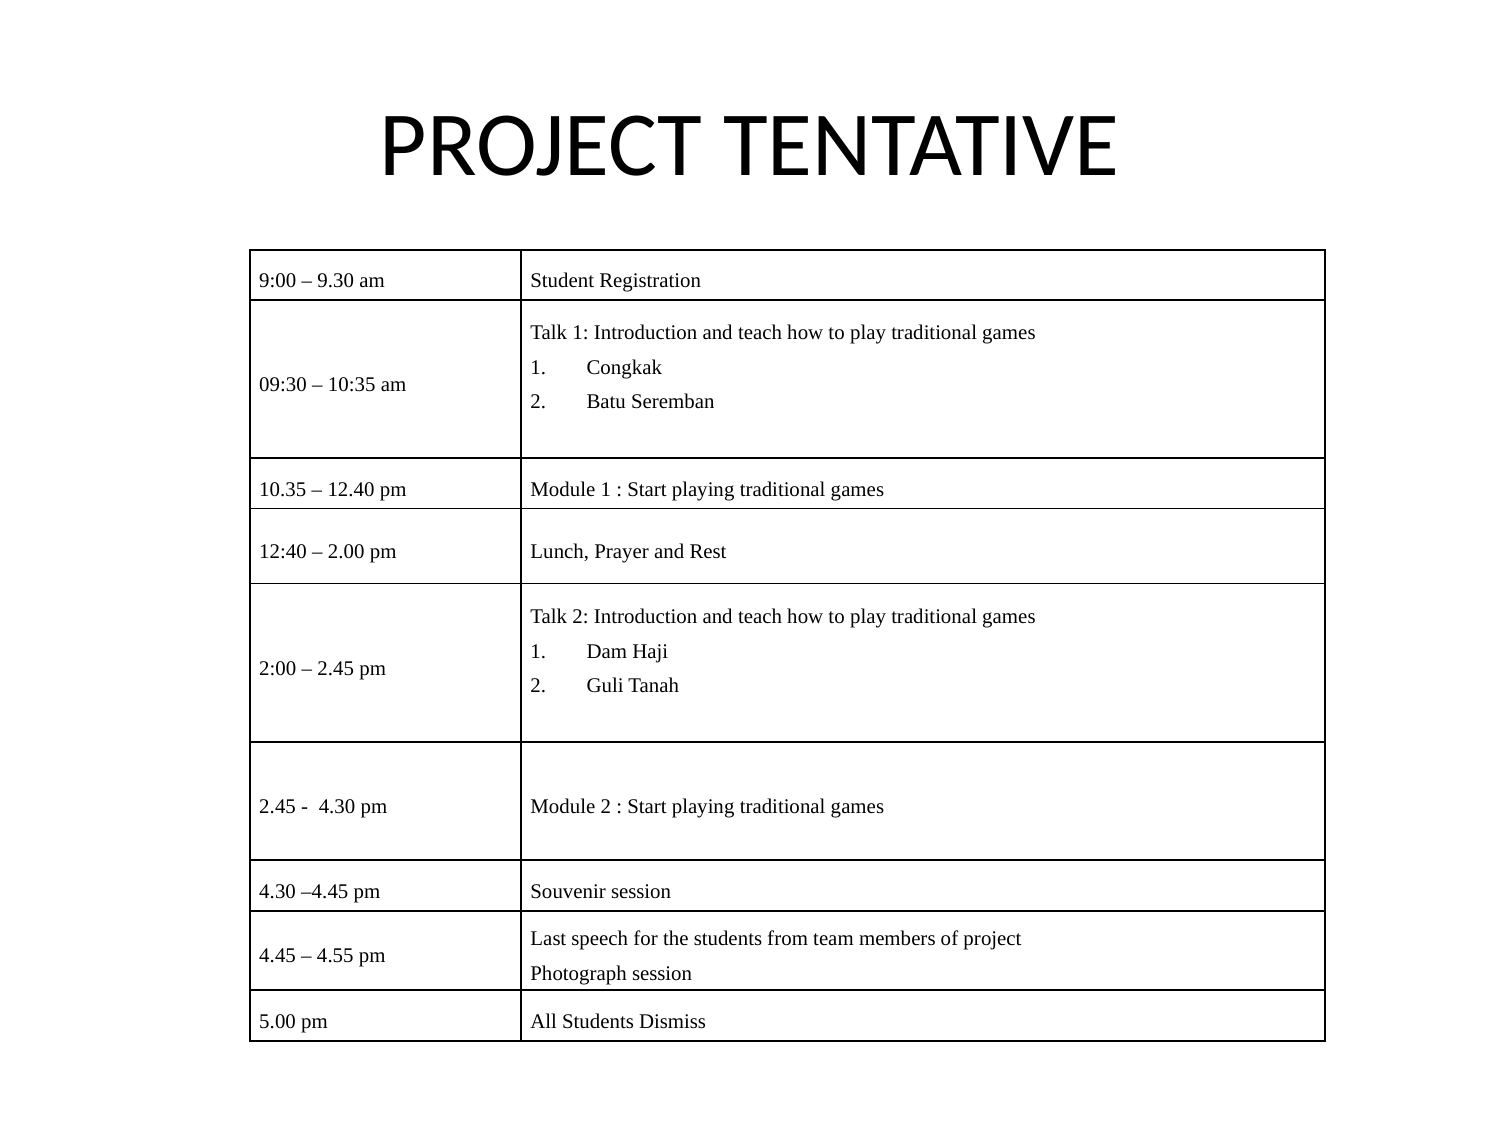

# PROJECT TENTATIVE
| 9:00 – 9.30 am | Student Registration |
| --- | --- |
| 09:30 – 10:35 am | Talk 1: Introduction and teach how to play traditional games Congkak Batu Seremban |
| 10.35 – 12.40 pm | Module 1 : Start playing traditional games |
| 12:40 – 2.00 pm | Lunch, Prayer and Rest |
| 2:00 – 2.45 pm | Talk 2: Introduction and teach how to play traditional games Dam Haji Guli Tanah |
| 2.45 - 4.30 pm | Module 2 : Start playing traditional games |
| 4.30 –4.45 pm | Souvenir session |
| 4.45 – 4.55 pm | Last speech for the students from team members of project Photograph session |
| 5.00 pm | All Students Dismiss |